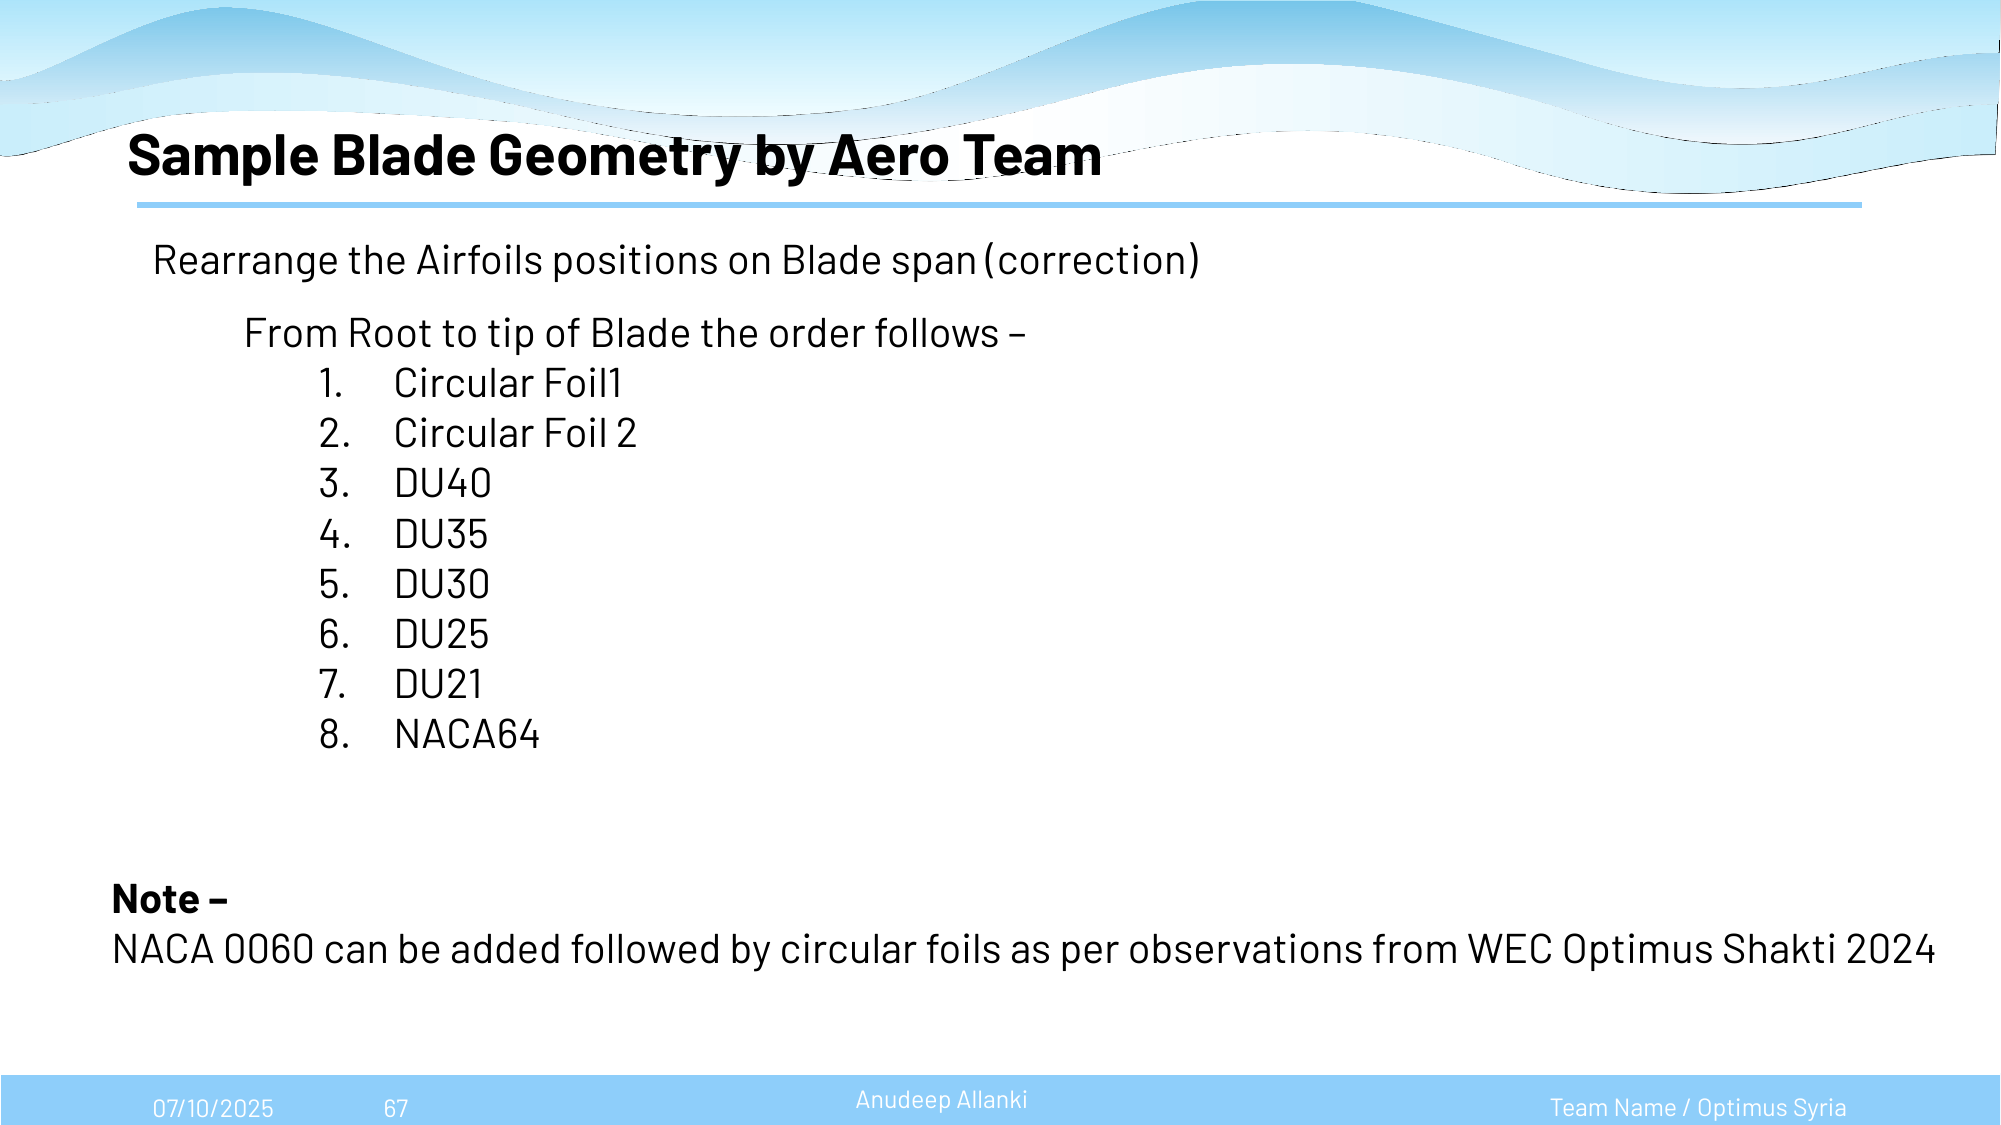

Sample Blade Geometry by Aero Team
Rearrange the Airfoils positions on Blade span (correction)
From Root to tip of Blade the order follows –
Circular Foil1
Circular Foil 2
DU40
DU35
DU30
DU25
DU21
NACA64
Note –
NACA 0060 can be added followed by circular foils as per observations from WEC Optimus Shakti 2024
Anudeep Allanki
Team Name / Optimus Syria
07/10/2025
67